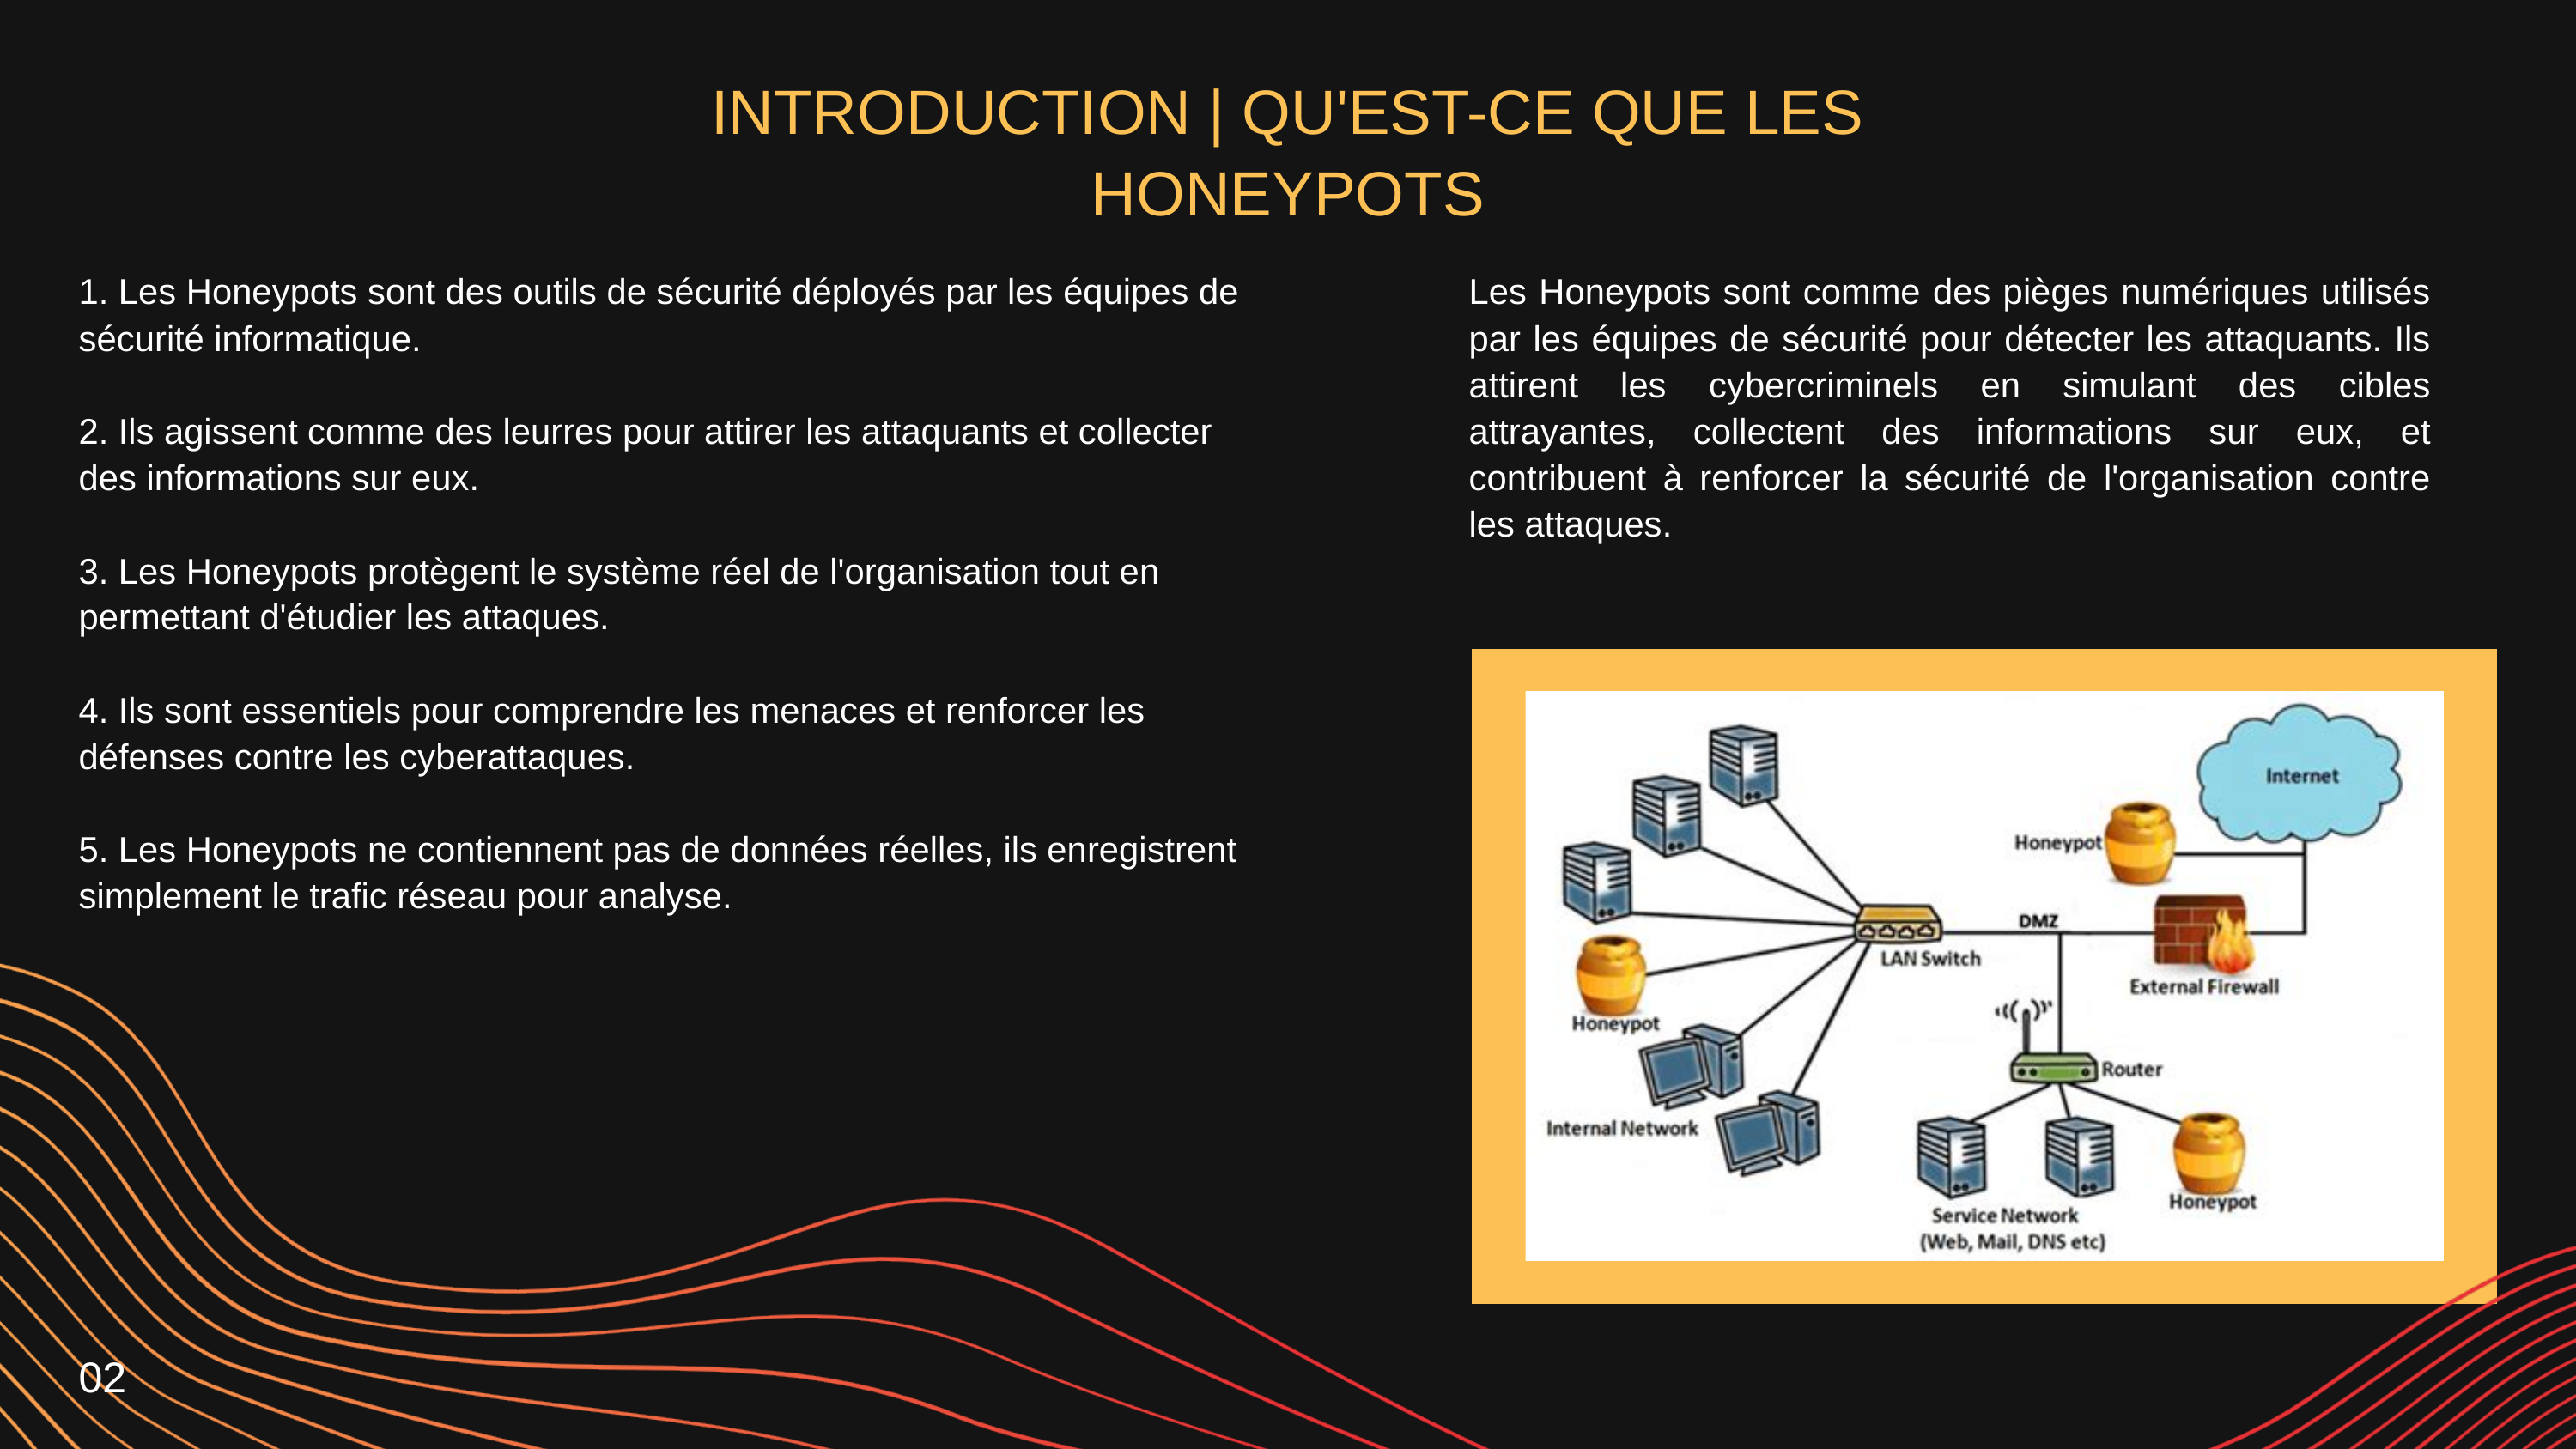

INTRODUCTION | QU'EST-CE QUE LES HONEYPOTS
1. Les Honeypots sont des outils de sécurité déployés par les équipes de sécurité informatique.

2. Ils agissent comme des leurres pour attirer les attaquants et collecter des informations sur eux.

3. Les Honeypots protègent le système réel de l'organisation tout en permettant d'étudier les attaques.

4. Ils sont essentiels pour comprendre les menaces et renforcer les défenses contre les cyberattaques.

5. Les Honeypots ne contiennent pas de données réelles, ils enregistrent simplement le trafic réseau pour analyse.
Les Honeypots sont comme des pièges numériques utilisés par les équipes de sécurité pour détecter les attaquants. Ils attirent les cybercriminels en simulant des cibles attrayantes, collectent des informations sur eux, et contribuent à renforcer la sécurité de l'organisation contre les attaques.

02